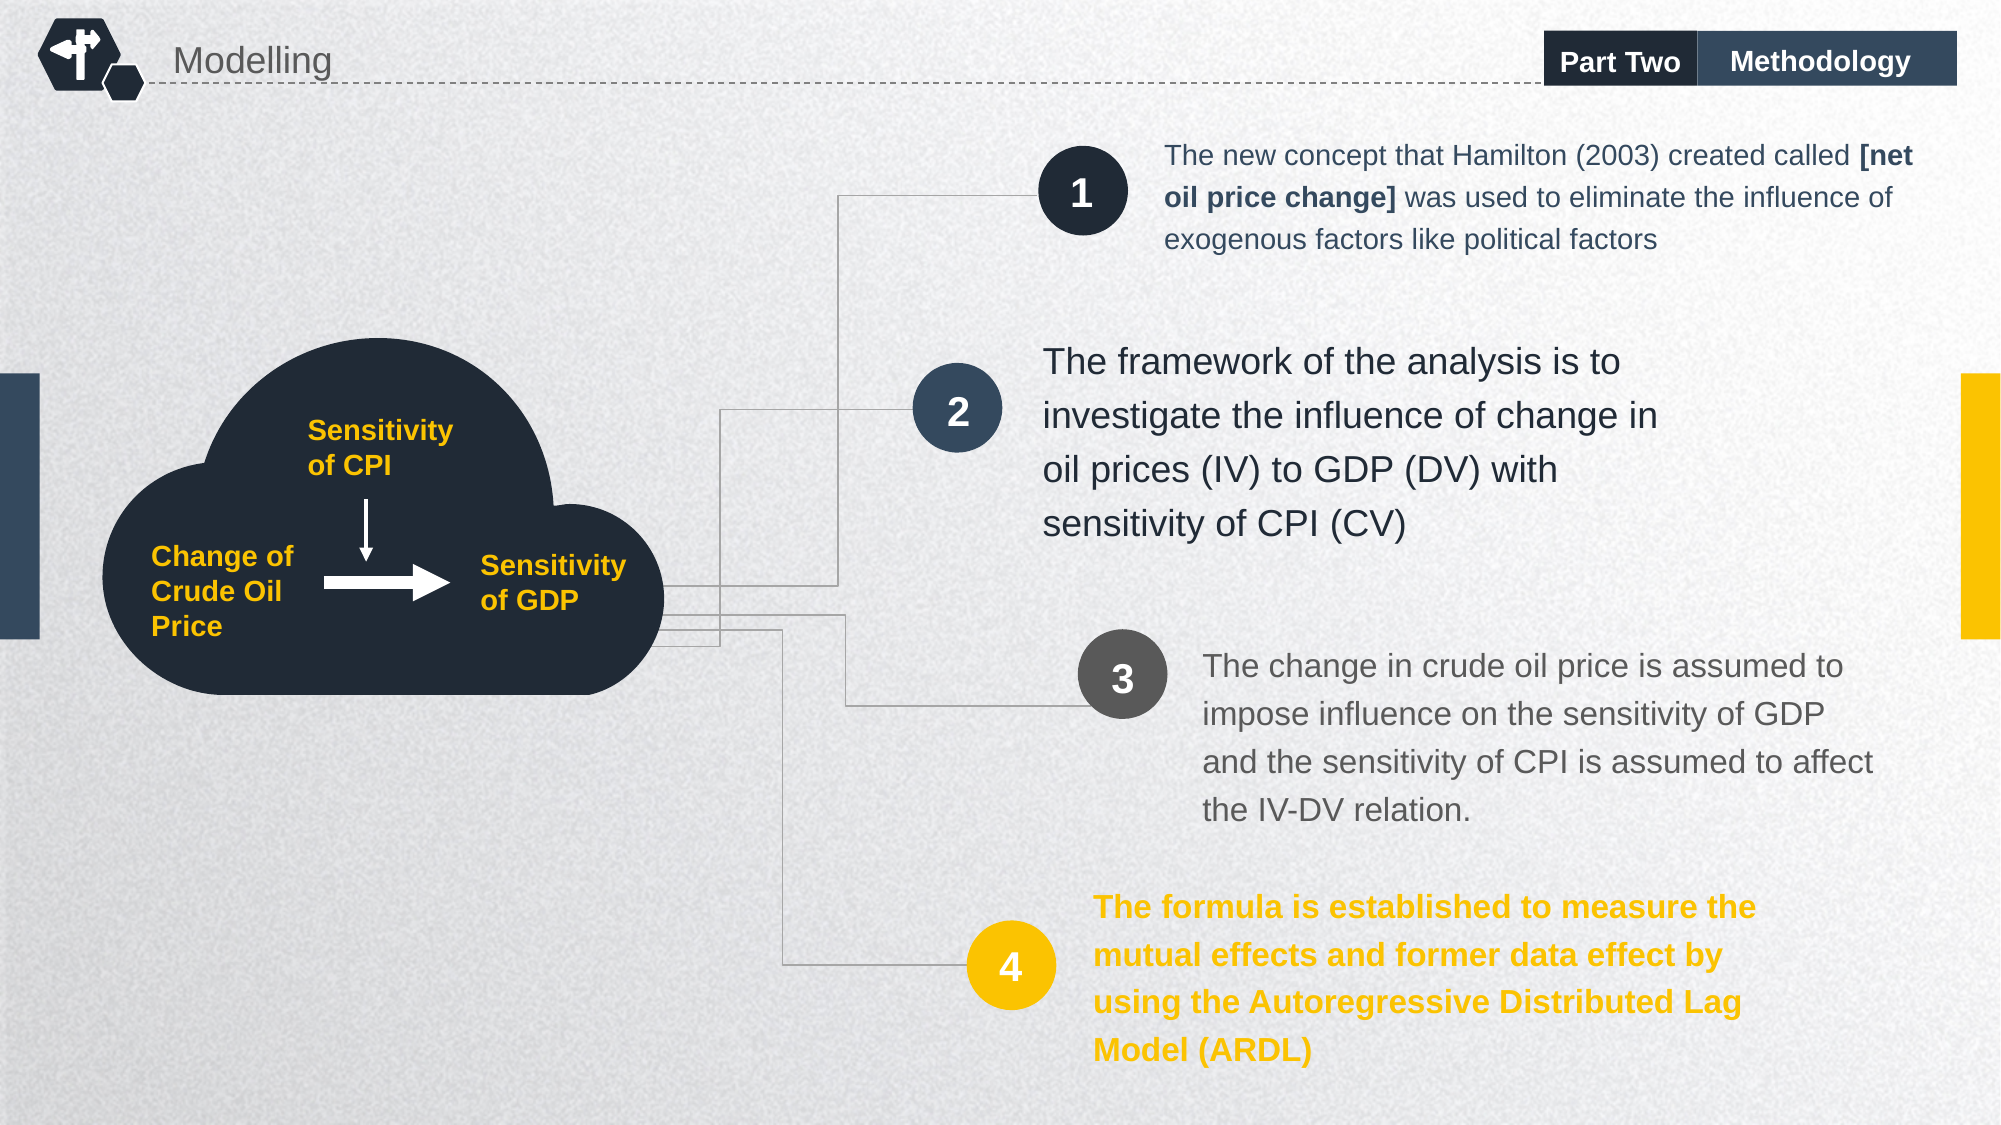

Methodology
Part Two
Modelling

The new concept that Hamilton (2003) created called [net oil price change] was used to eliminate the influence of exogenous factors like political factors

1
The framework of the analysis is to investigate the influence of change in oil prices (IV) to GDP (DV) with sensitivity of CPI (CV)

2

Sensitivity of CPI
Change of Crude Oil Price
Sensitivity of GDP
The change in crude oil price is assumed to impose influence on the sensitivity of GDP and the sensitivity of CPI is assumed to affect the IV-DV relation.

3
The formula is established to measure the mutual effects and former data effect by using the Autoregressive Distributed Lag Model (ARDL)

4